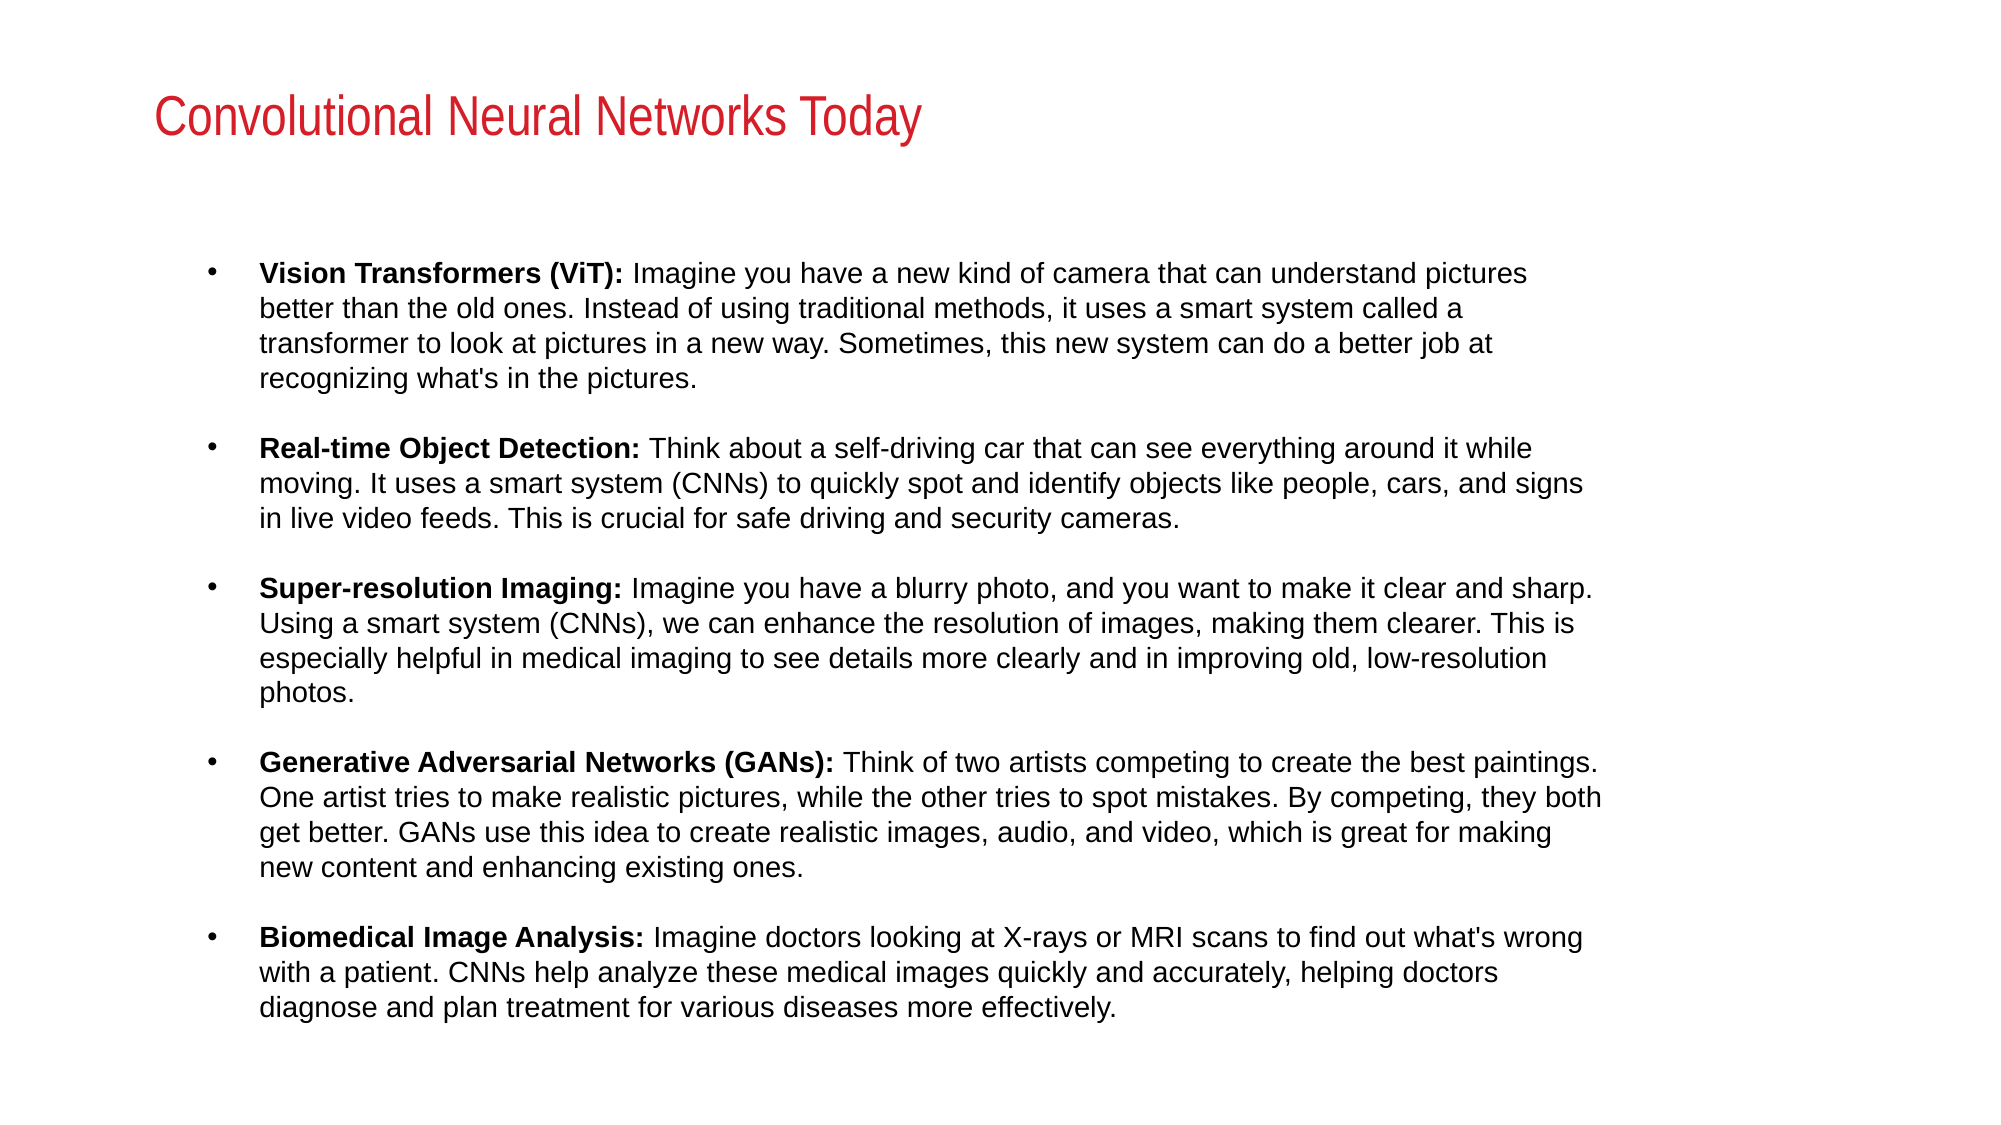

# Convolutional Neural Networks Today
Vision Transformers (ViT): Imagine you have a new kind of camera that can understand pictures better than the old ones. Instead of using traditional methods, it uses a smart system called a transformer to look at pictures in a new way. Sometimes, this new system can do a better job at recognizing what's in the pictures.

Real-time Object Detection: Think about a self-driving car that can see everything around it while moving. It uses a smart system (CNNs) to quickly spot and identify objects like people, cars, and signs in live video feeds. This is crucial for safe driving and security cameras.

Super-resolution Imaging: Imagine you have a blurry photo, and you want to make it clear and sharp. Using a smart system (CNNs), we can enhance the resolution of images, making them clearer. This is especially helpful in medical imaging to see details more clearly and in improving old, low-resolution photos.

Generative Adversarial Networks (GANs): Think of two artists competing to create the best paintings. One artist tries to make realistic pictures, while the other tries to spot mistakes. By competing, they both get better. GANs use this idea to create realistic images, audio, and video, which is great for making new content and enhancing existing ones.

Biomedical Image Analysis: Imagine doctors looking at X-rays or MRI scans to find out what's wrong with a patient. CNNs help analyze these medical images quickly and accurately, helping doctors diagnose and plan treatment for various diseases more effectively.
12